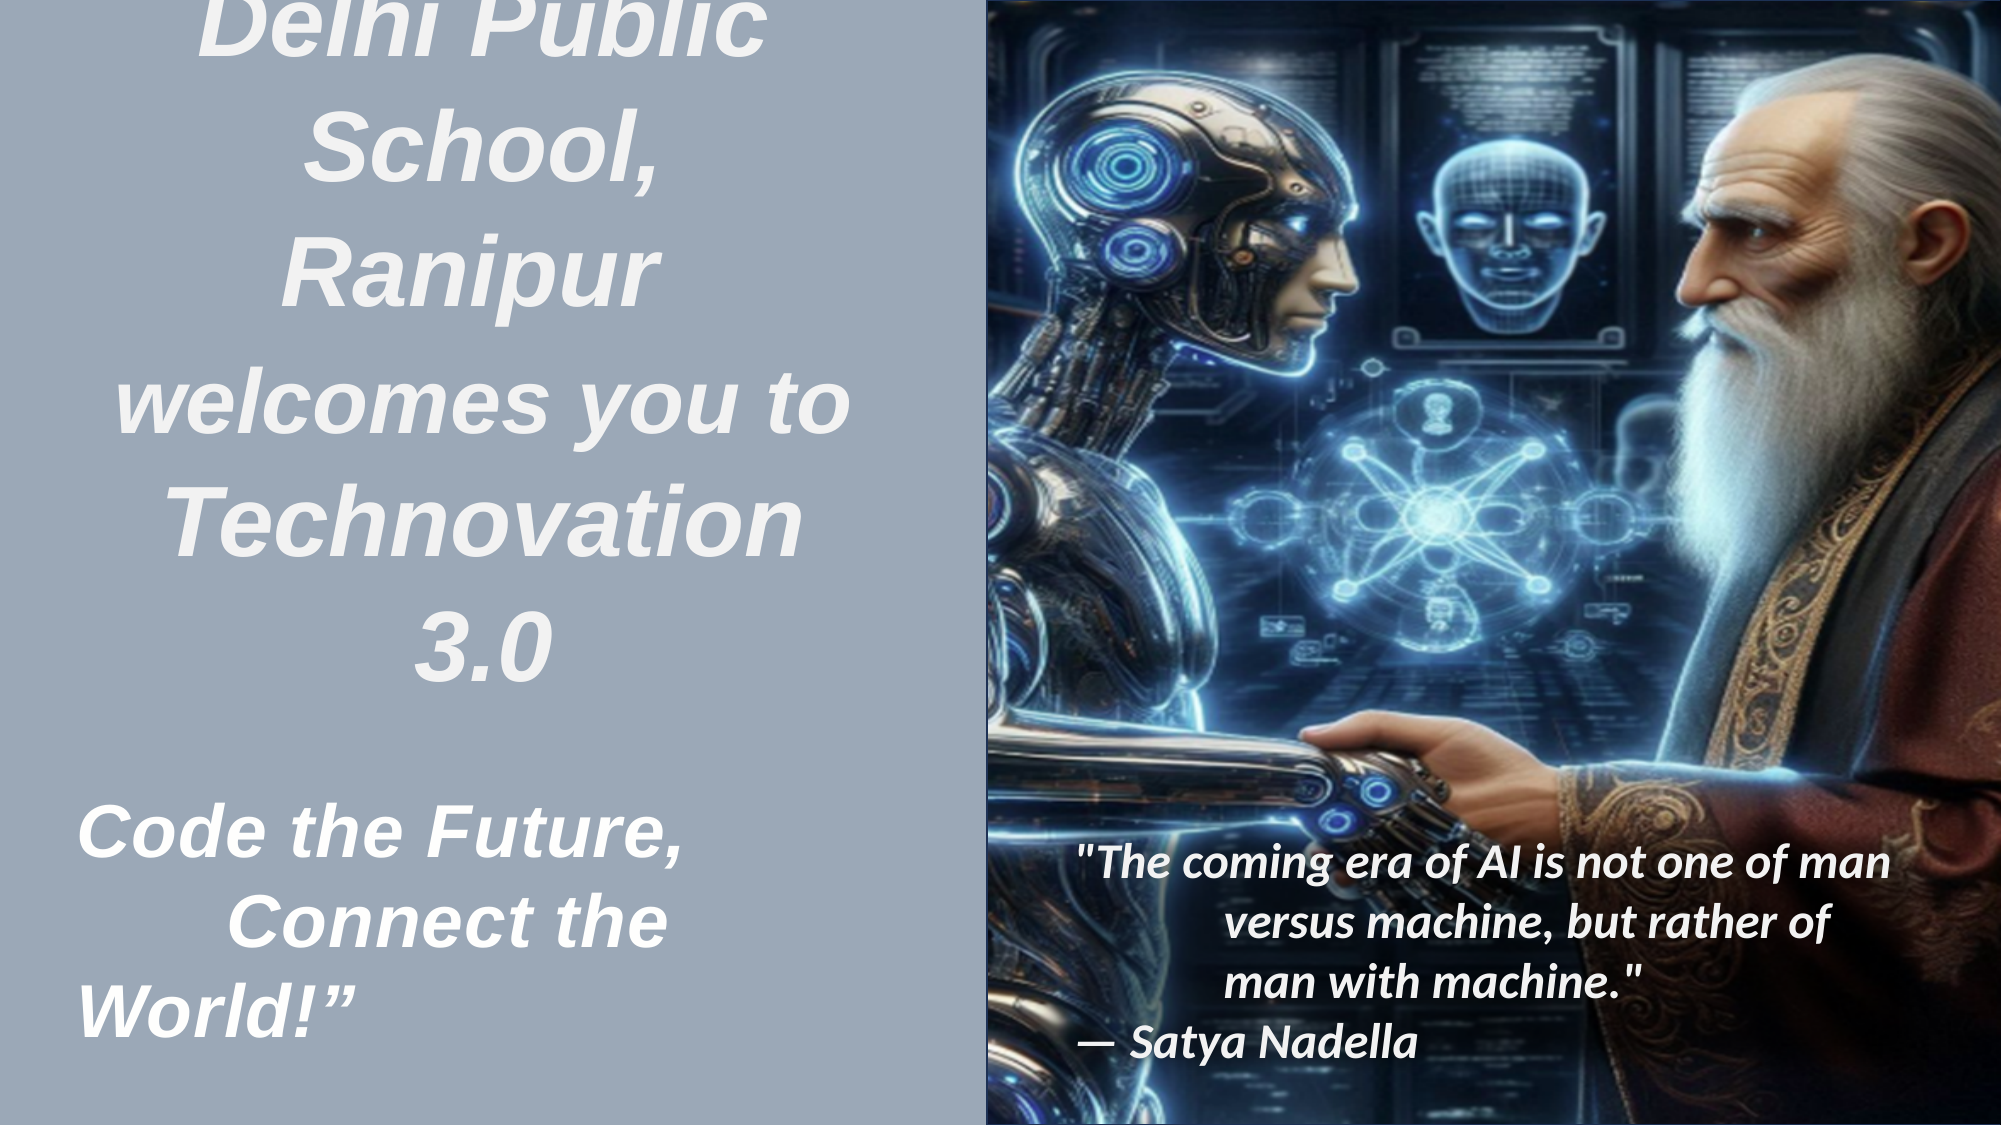

"AI will not replace humans. But humans with AI will replace humans without AI."
— Unknown

"The coming era of AI is not one of man 	versus machine, but rather of 	man with machine."
— Satya Nadella
# Delhi Public School, Ranipur welcomes you to Technovation 3.0
Code the Future,
	Connect the World!”

"Any sufficiently advanced technology is 	indistinguishable from magic."
— Arthur C. Clarke